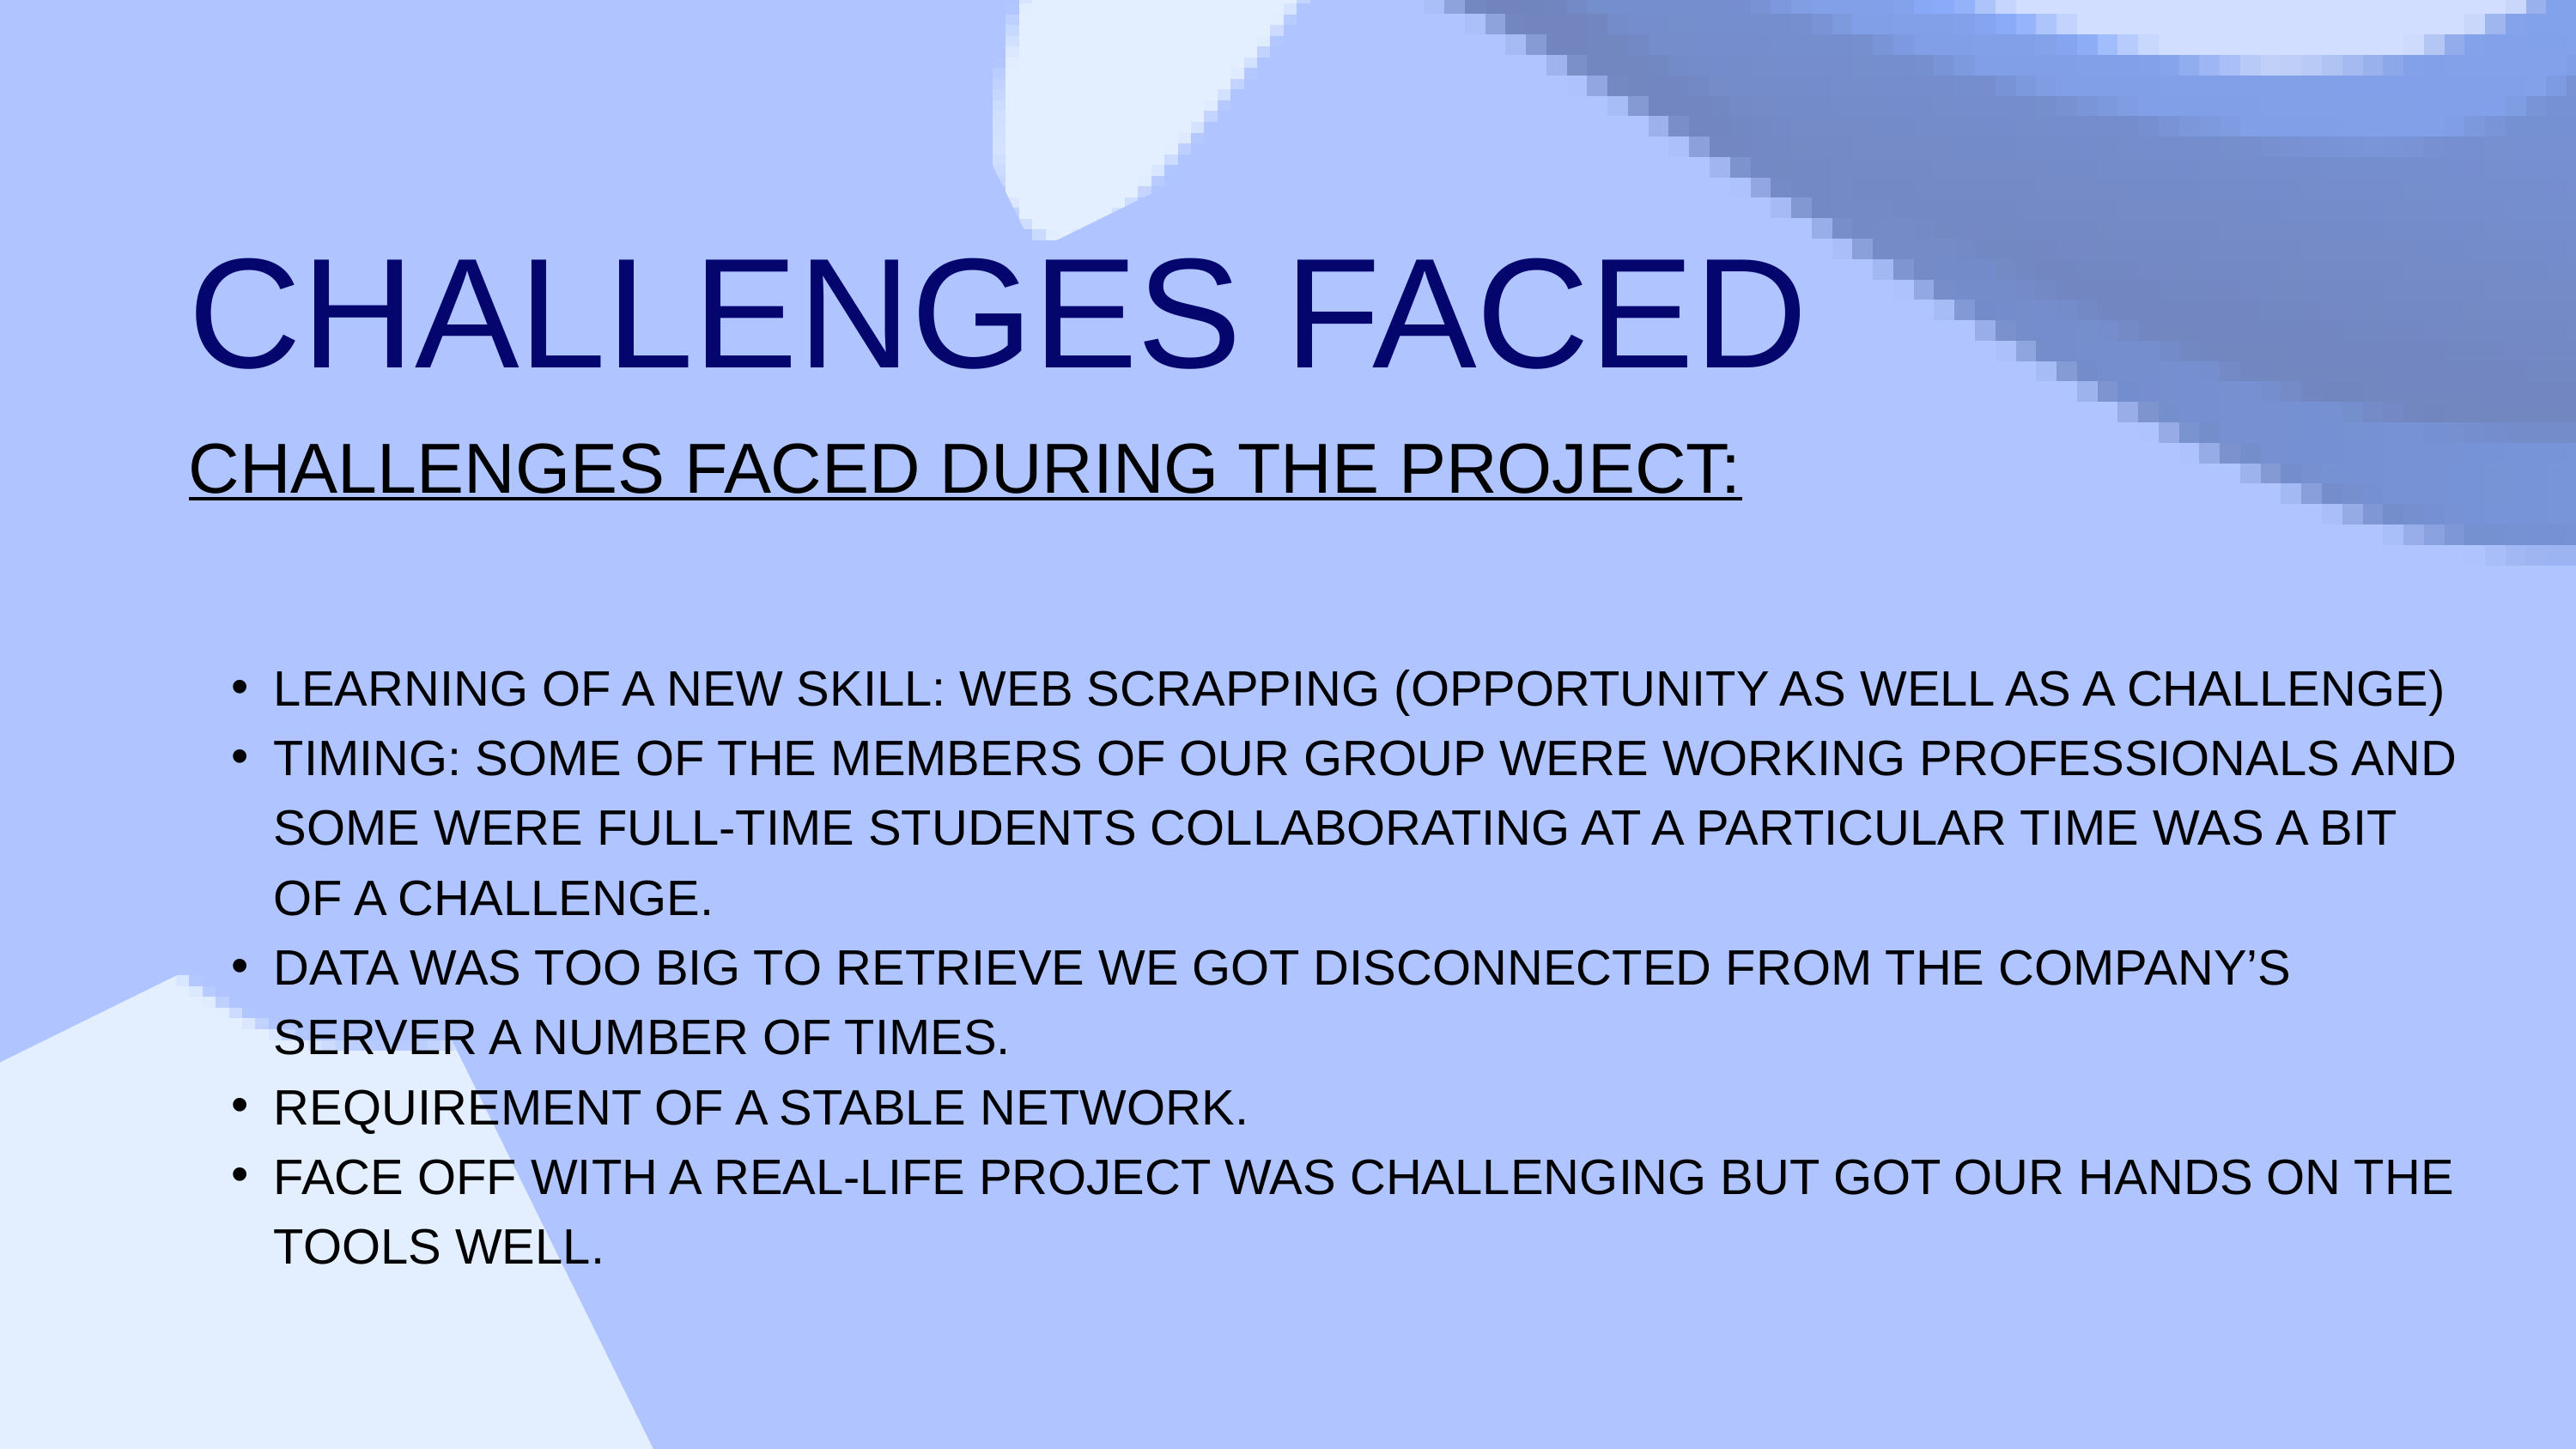

CHALLENGES FACED
CHALLENGES FACED DURING THE PROJECT:

LEARNING OF A NEW SKILL: WEB SCRAPPING (OPPORTUNITY AS WELL AS A CHALLENGE)
TIMING: SOME OF THE MEMBERS OF OUR GROUP WERE WORKING PROFESSIONALS AND SOME WERE FULL-TIME STUDENTS COLLABORATING AT A PARTICULAR TIME WAS A BIT OF A CHALLENGE.
DATA WAS TOO BIG TO RETRIEVE WE GOT DISCONNECTED FROM THE COMPANY’S SERVER A NUMBER OF TIMES.
REQUIREMENT OF A STABLE NETWORK.
FACE OFF WITH A REAL-LIFE PROJECT WAS CHALLENGING BUT GOT OUR HANDS ON THE TOOLS WELL.